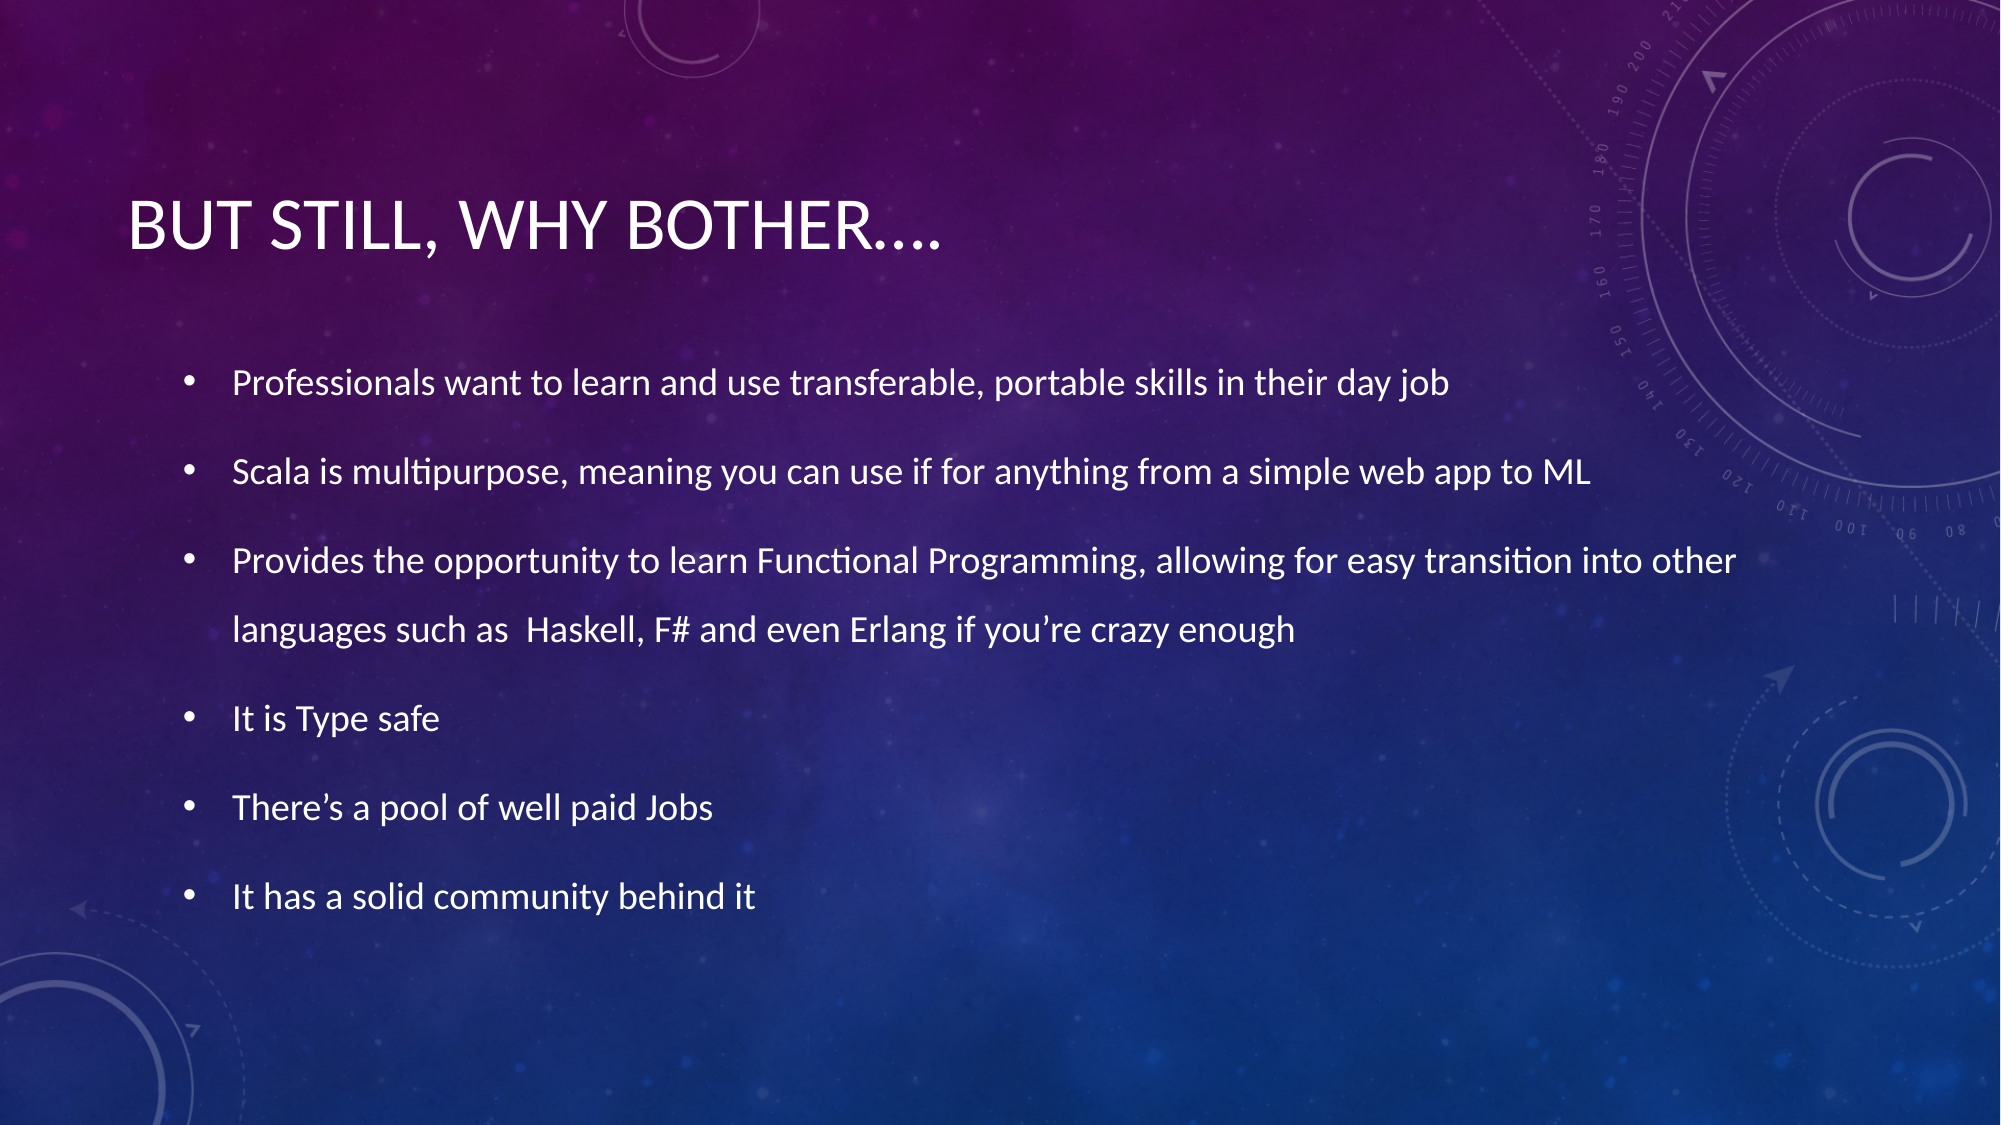

# But still, why bother….
Professionals want to learn and use transferable, portable skills in their day job
Scala is multipurpose, meaning you can use if for anything from a simple web app to ML
Provides the opportunity to learn Functional Programming, allowing for easy transition into other languages such as  Haskell, F# and even Erlang if you’re crazy enough
It is Type safe
There’s a pool of well paid Jobs
It has a solid community behind it